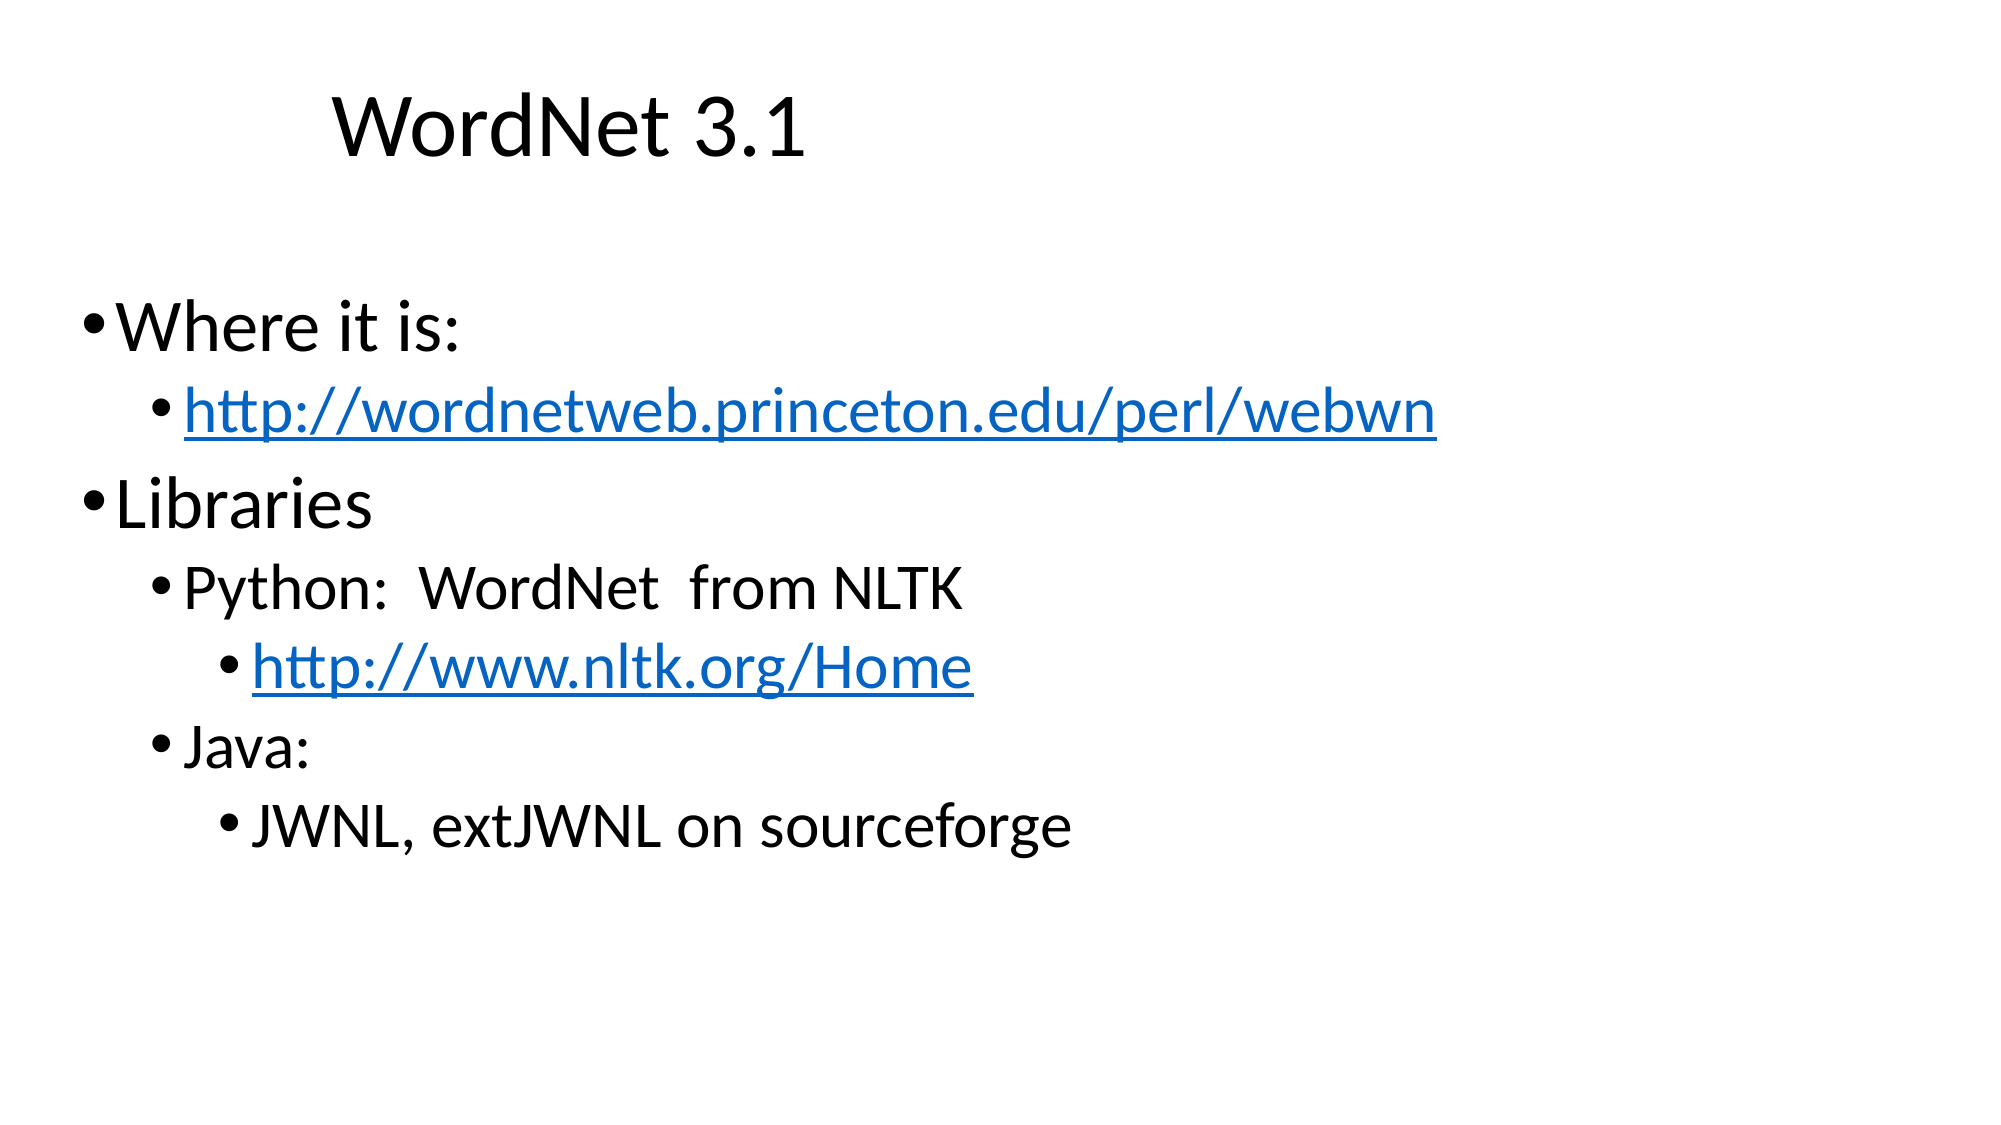

# WordNet 3.1
Where it is:
http://wordnetweb.princeton.edu/perl/webwn
Libraries
Python:  WordNet  from NLTK
http://www.nltk.org/Home
Java:
JWNL, extJWNL on sourceforge